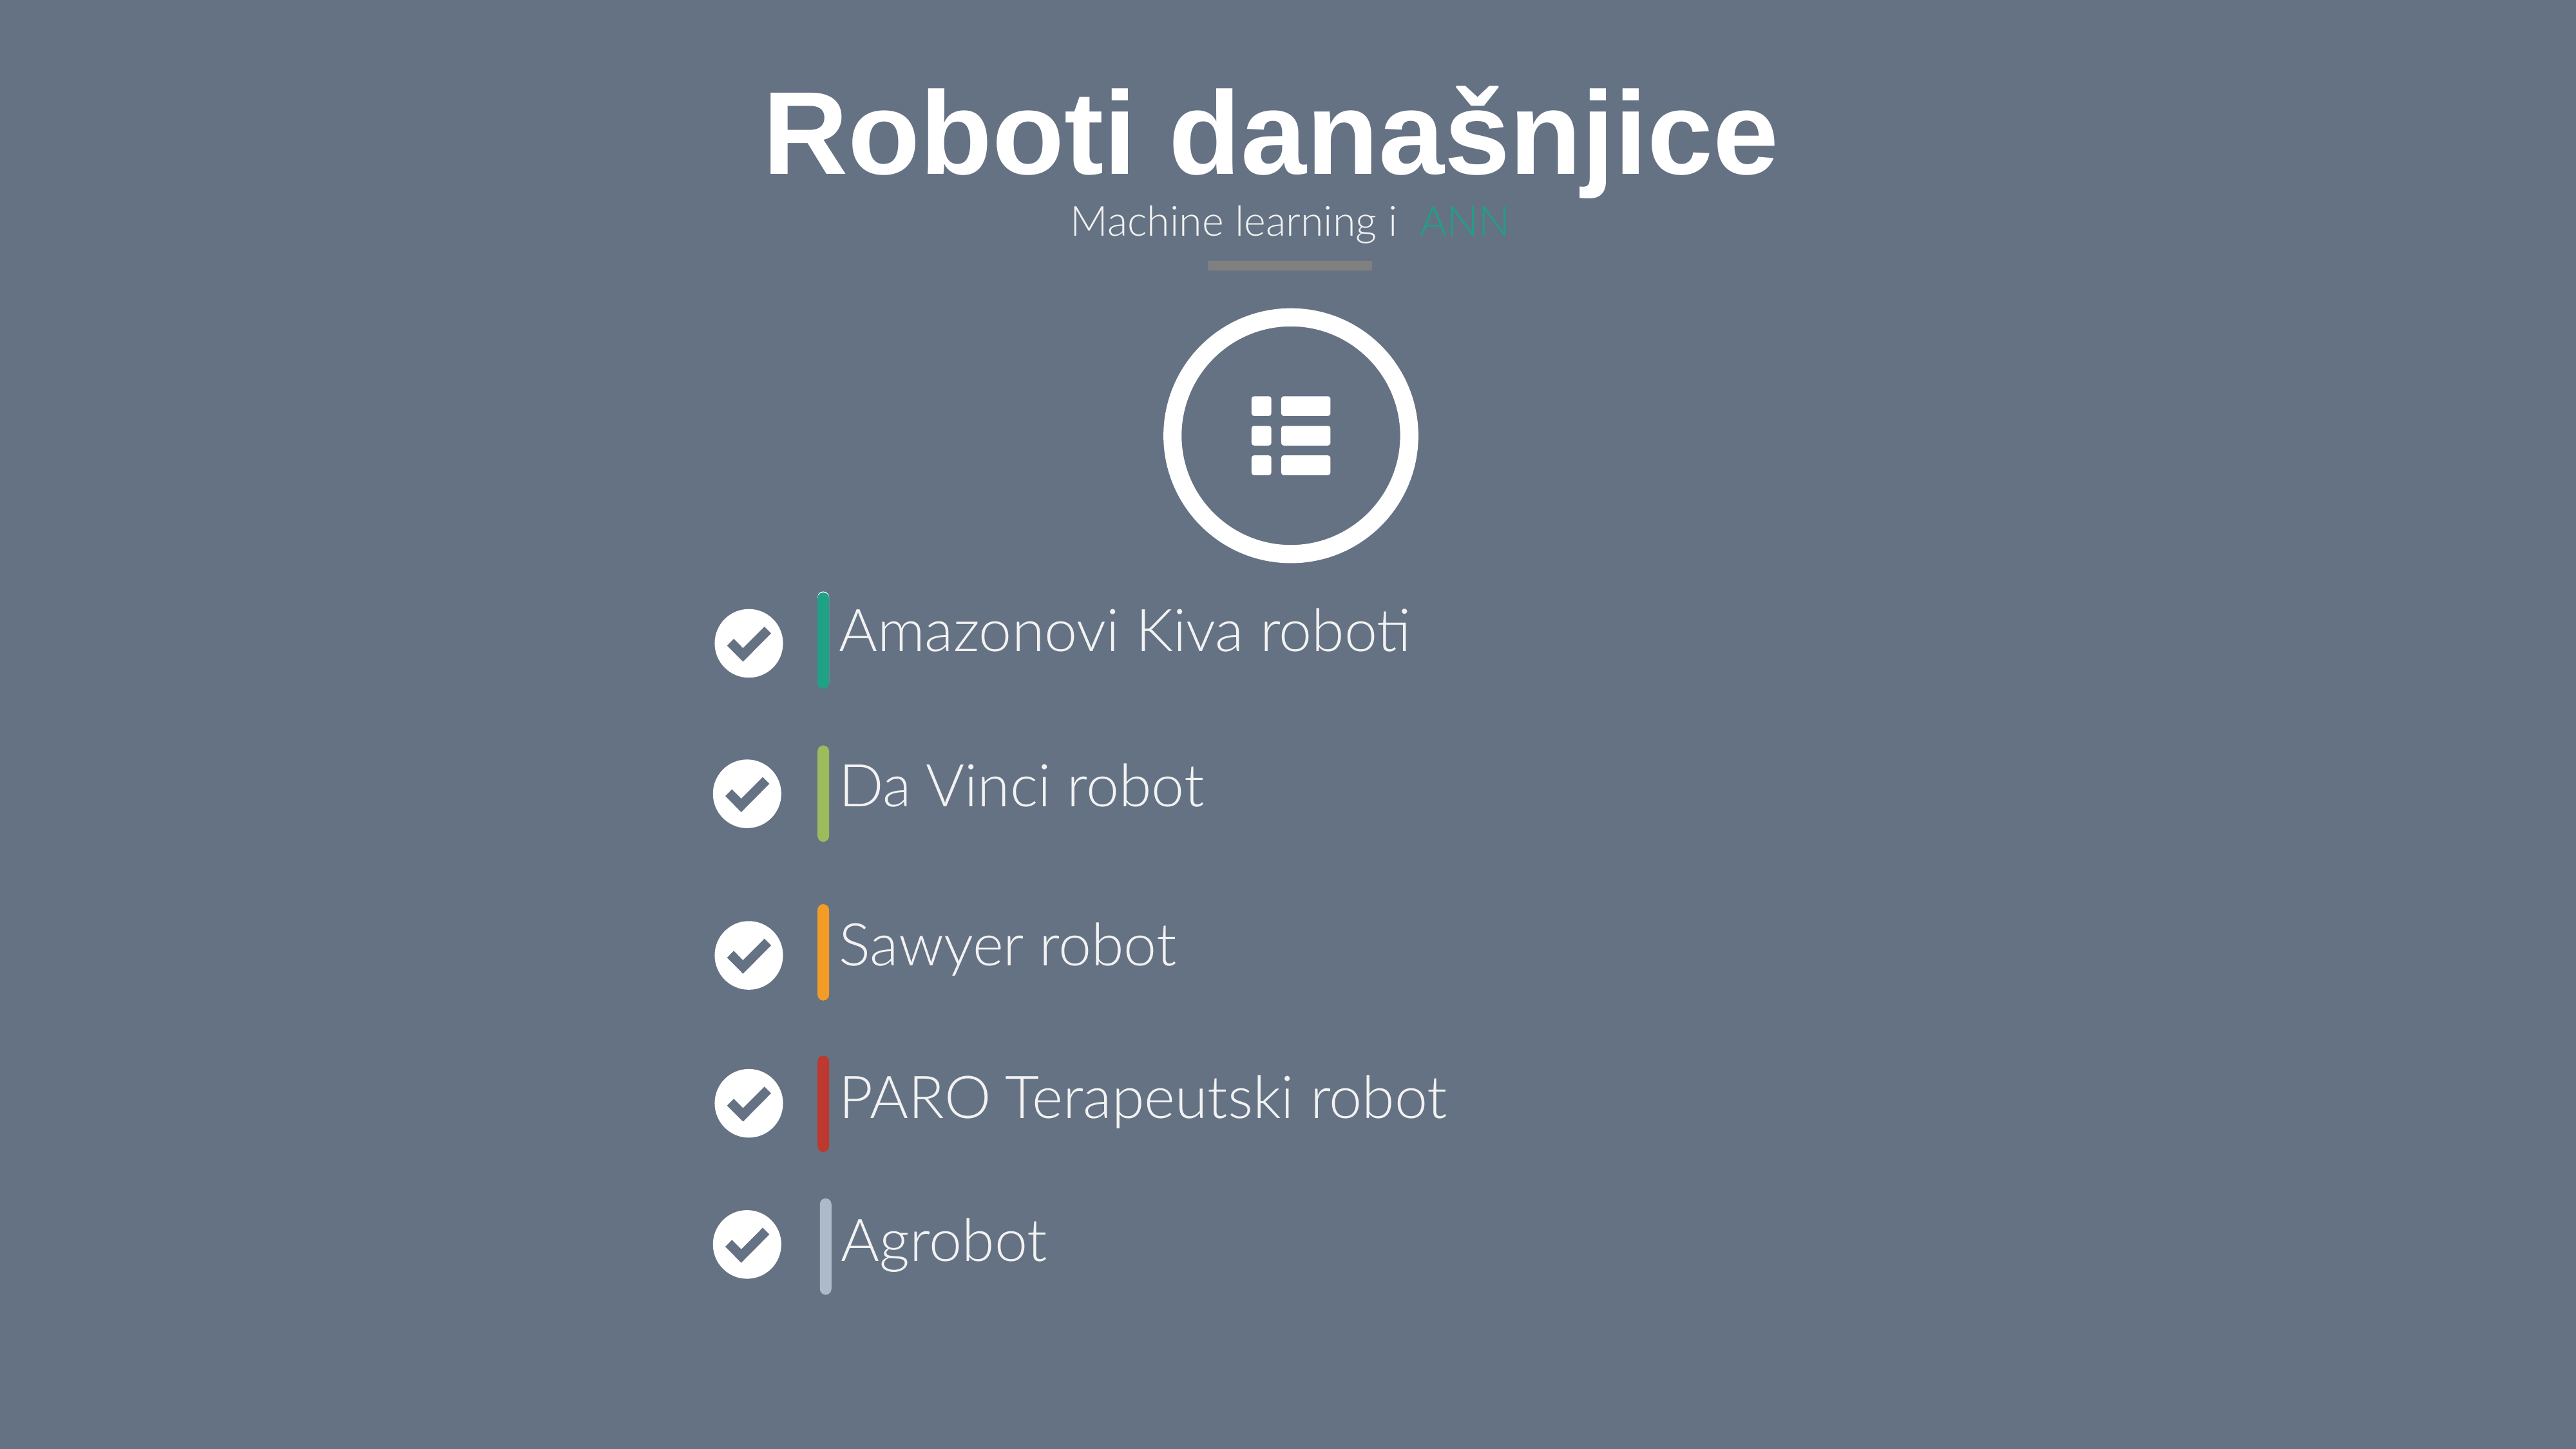

Roboti današnjice
Machine learning i  ANN

Amazonovi Kiva roboti

Da Vinci robot

Sawyer robot

PARO Terapeutski robot

Agrobot